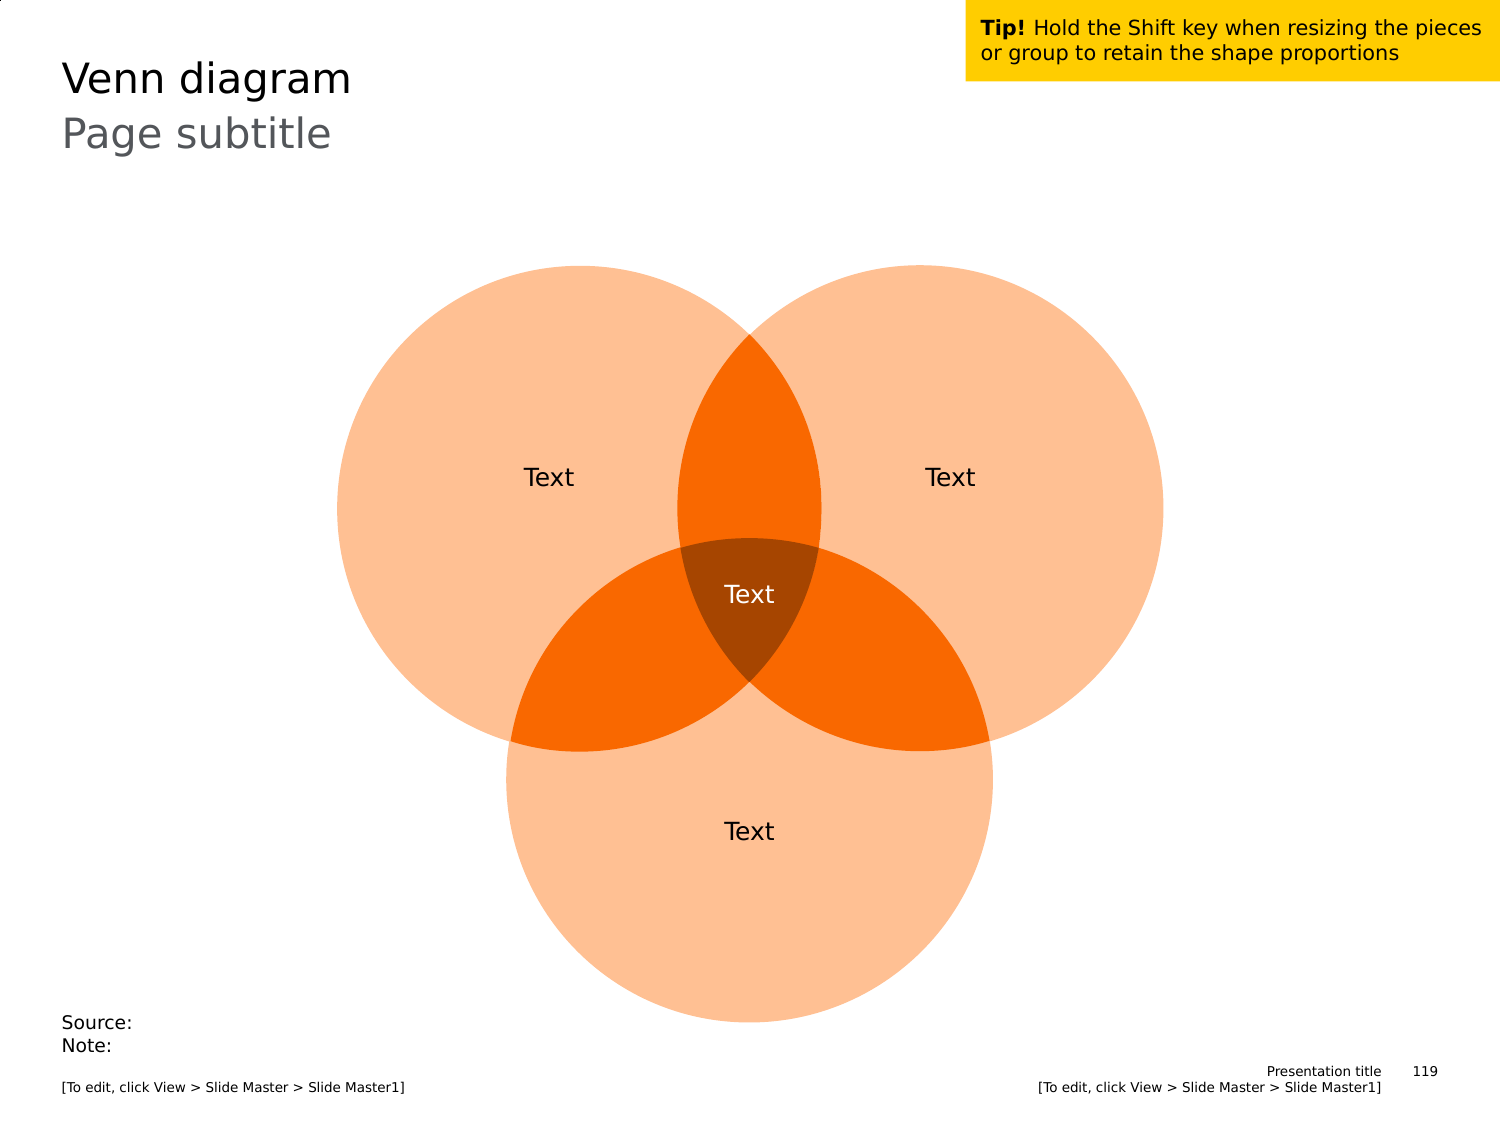

Tip! Hold the Shift key when resizing the pieces or group to retain the shape proportions
# Venn diagram
Page subtitle

Text
Text

Text

Text
Source:
Note: